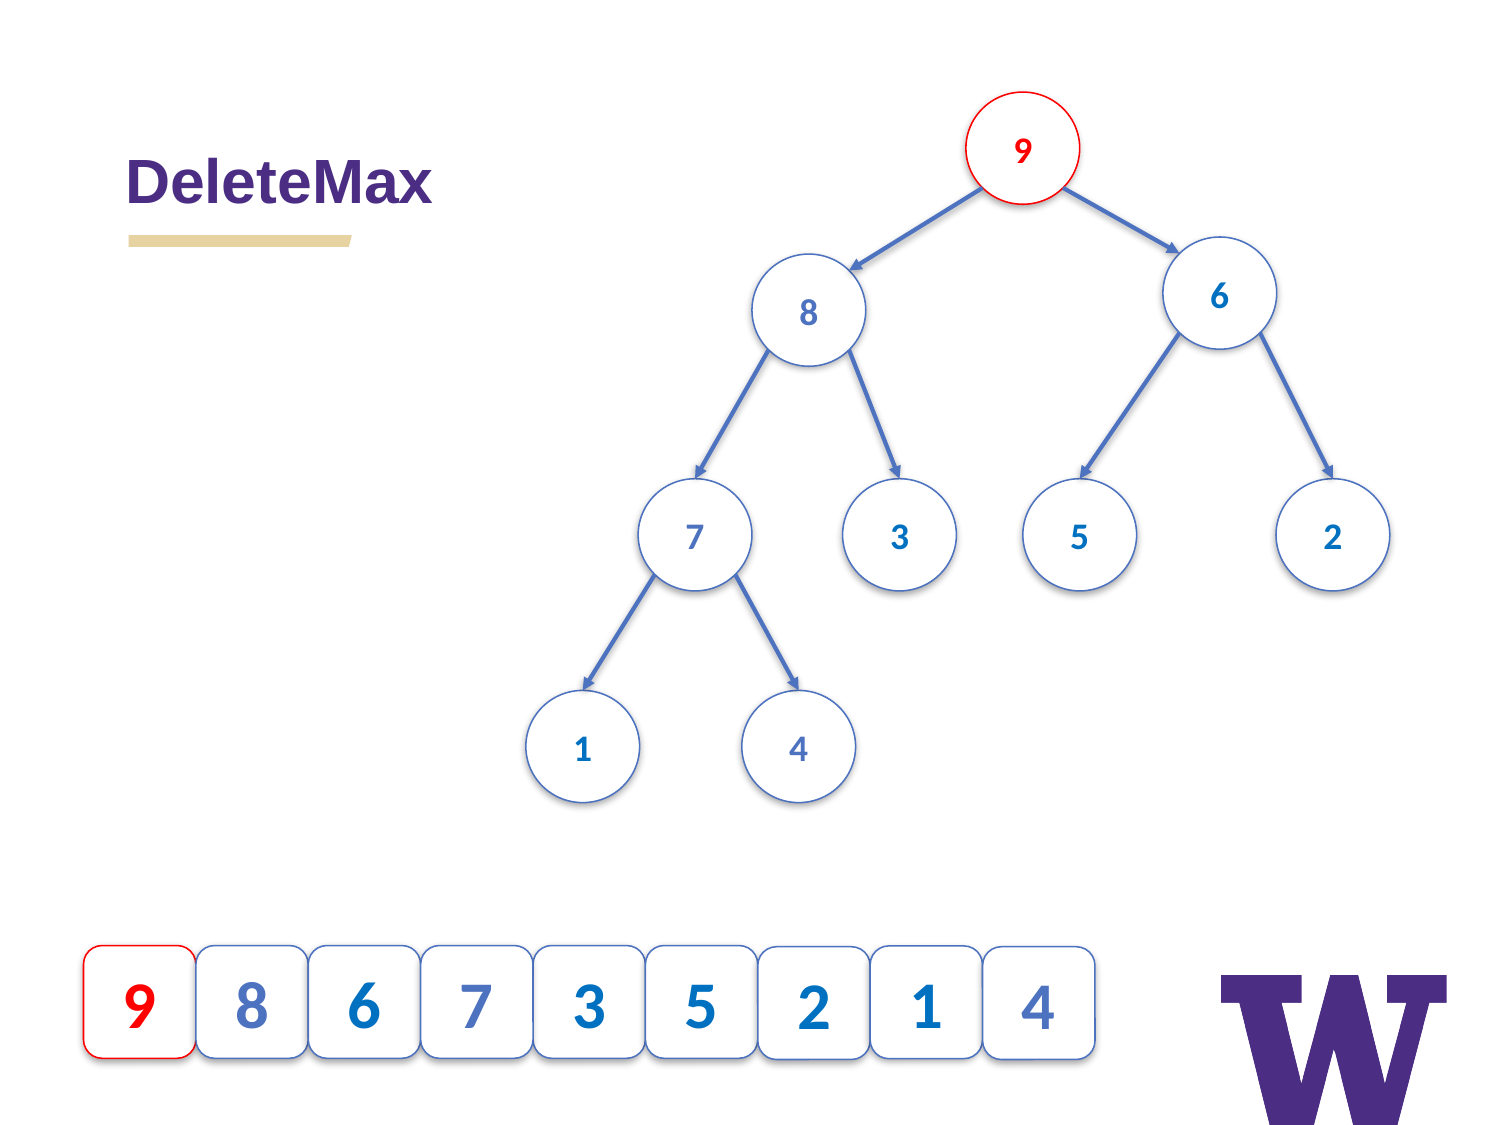

# DeleteMax
9
6
8
5
2
7
3
1
4
9
8
6
7
3
5
1
2
4